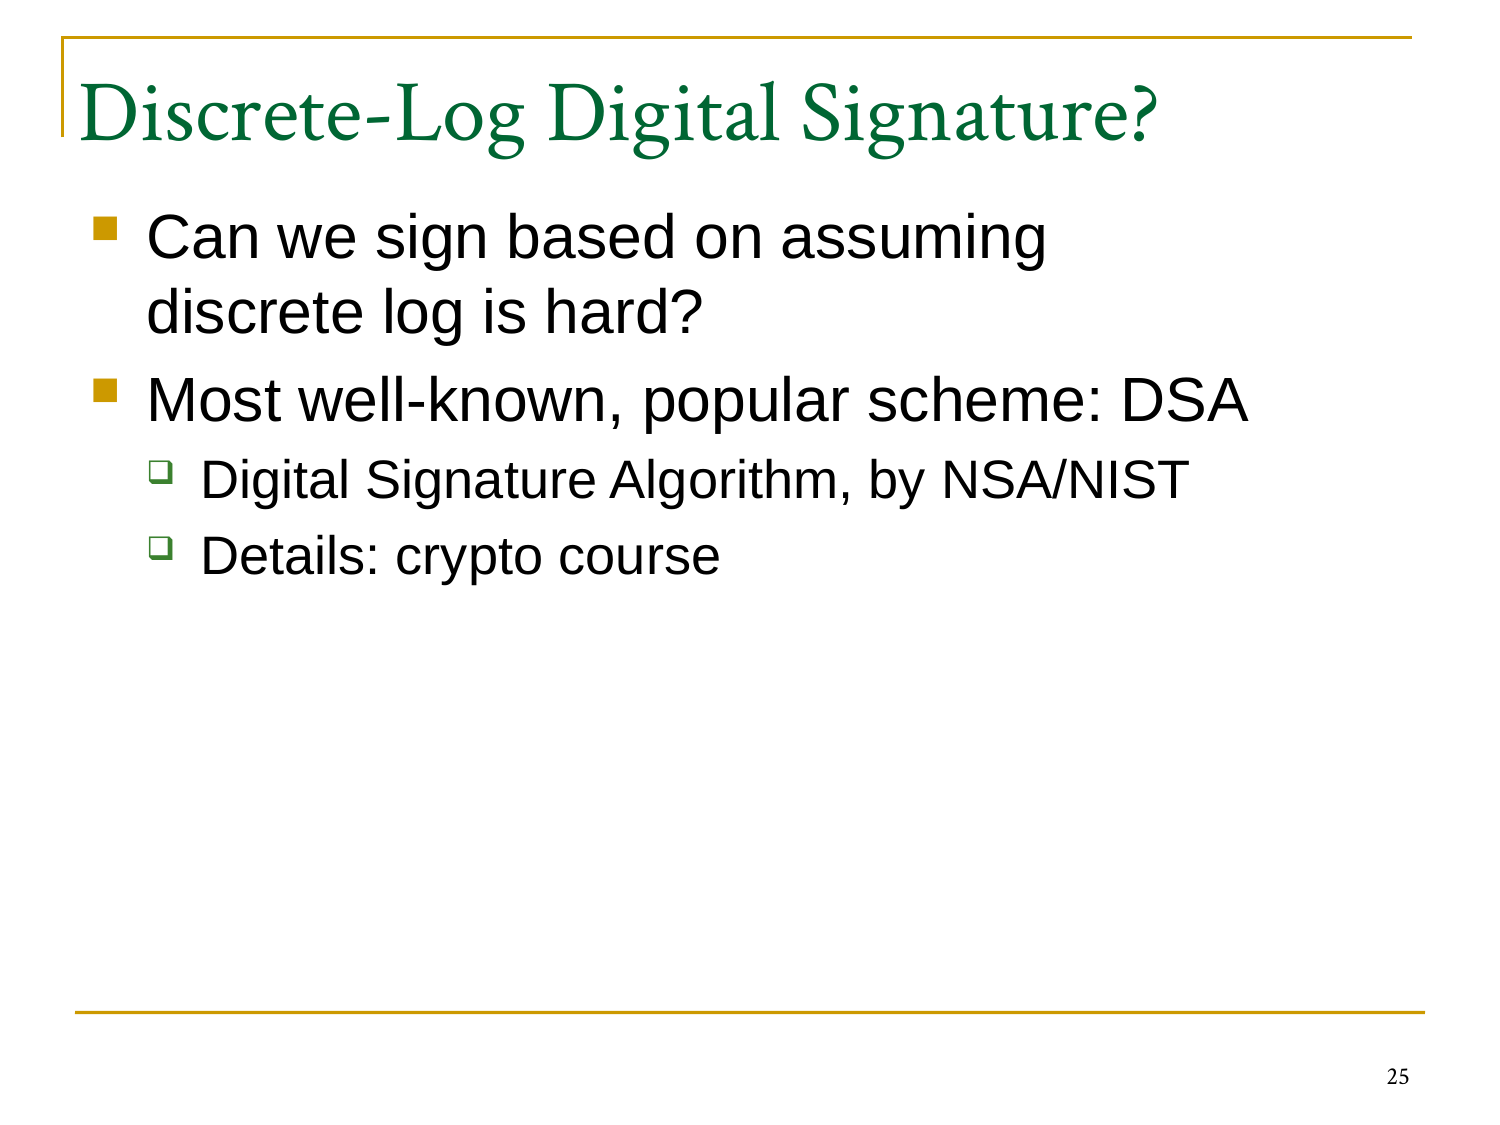

# Discrete-Log Digital Signature?
Can we sign based on assuming
discrete log is hard?
Most well-known, popular scheme: DSA
Digital Signature Algorithm, by NSA/NIST
Details: crypto course
25